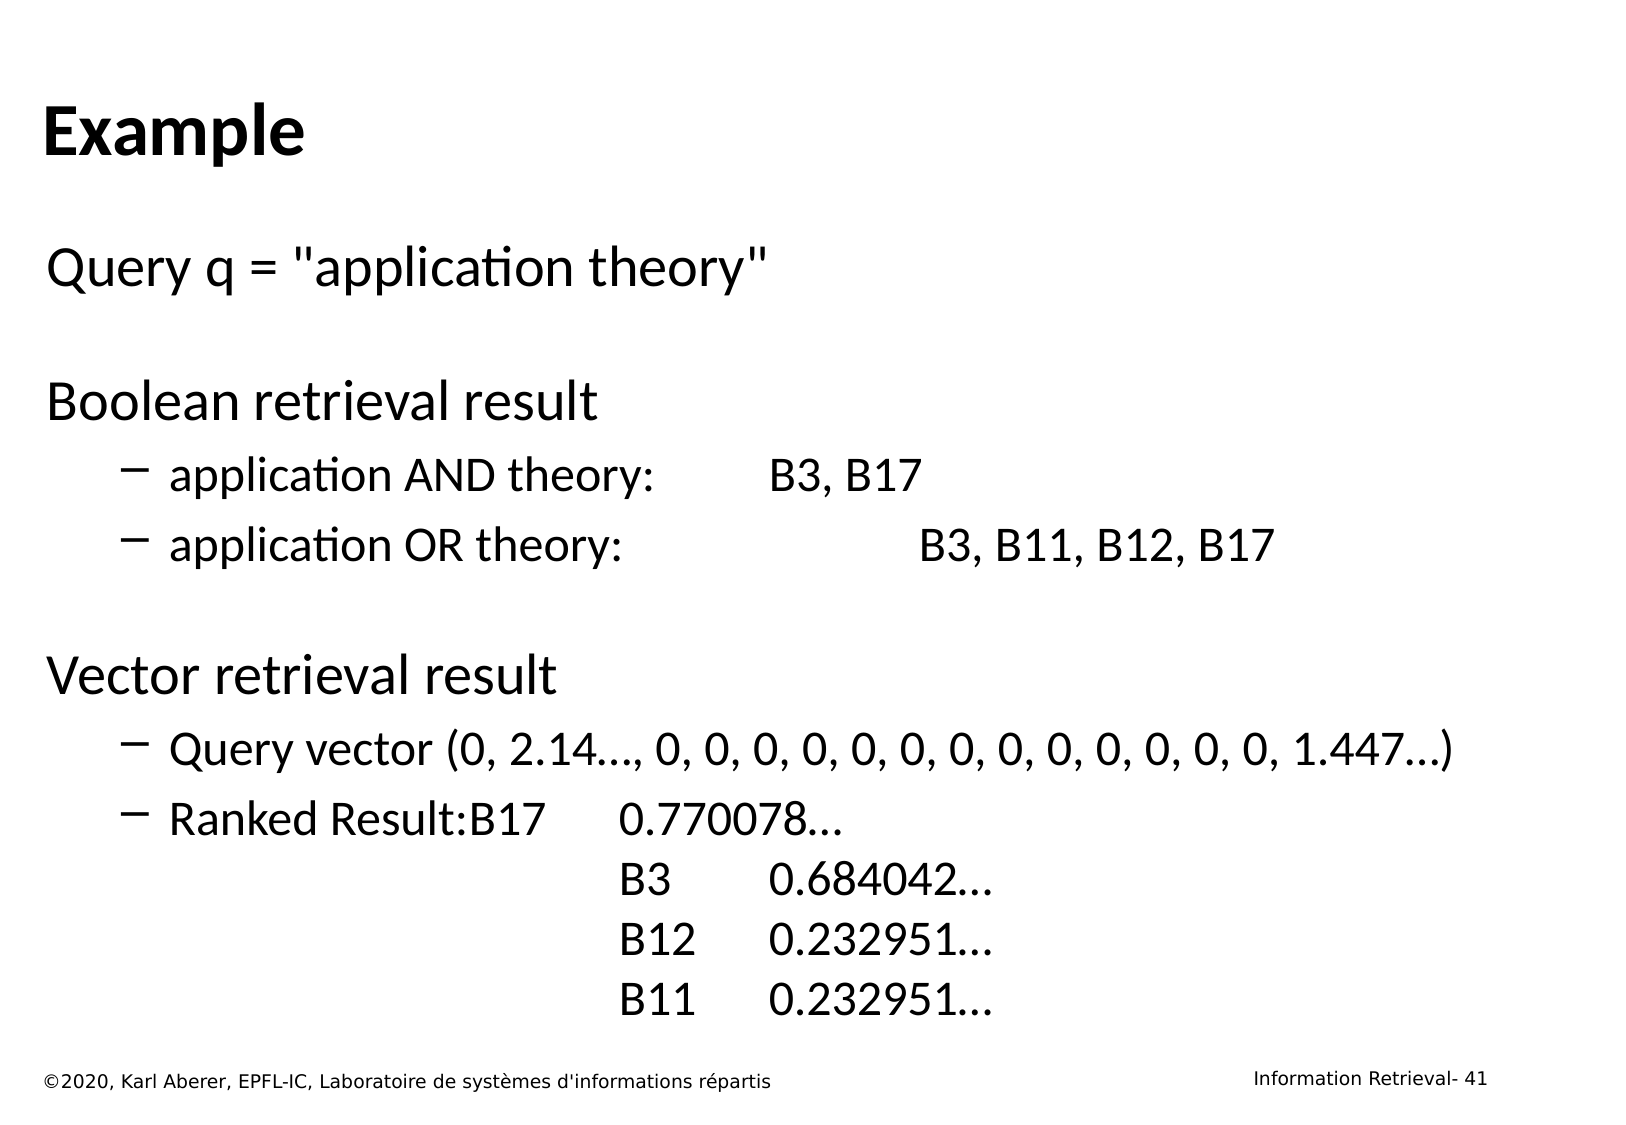

# Example
Query q = "application theory"

Boolean retrieval result
application AND theory: 	B3, B17
application OR theory: 		B3, B11, B12, B17

Vector retrieval result
Query vector (0, 2.14…, 0, 0, 0, 0, 0, 0, 0, 0, 0, 0, 0, 0, 0, 1.447…)
Ranked Result:	B17	0.770078…
			B3	0.684042…
			B12	0.232951…
			B11	0.232951…

©2020, Karl Aberer, EPFL-IC, Laboratoire de systèmes d'informations répartis